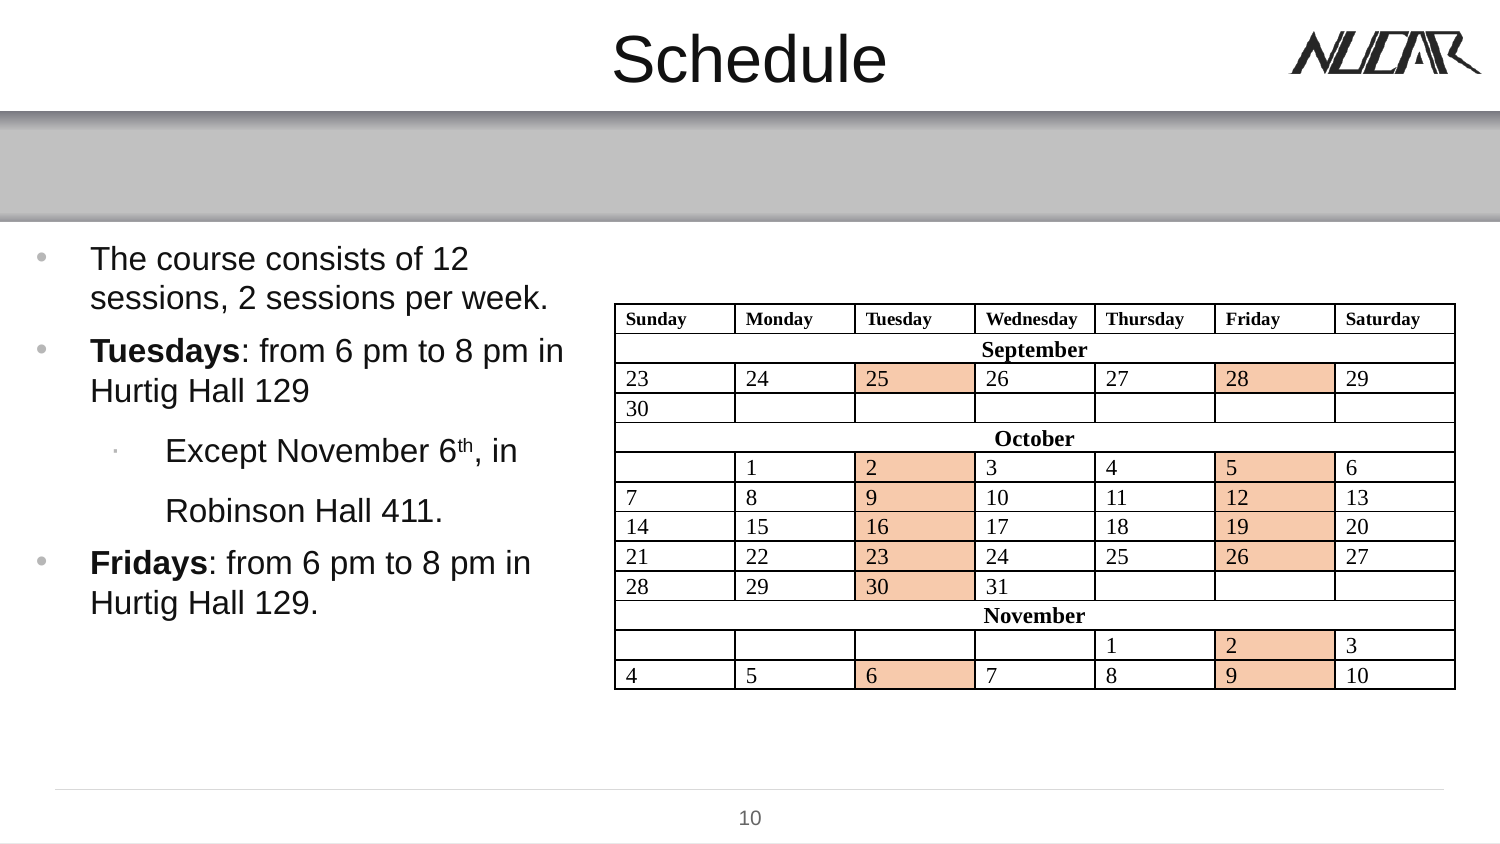

# Schedule
The course consists of 12 sessions, 2 sessions per week.
Tuesdays: from 6 pm to 8 pm in Hurtig Hall 129
Except November 6th, in Robinson Hall 411.
Fridays: from 6 pm to 8 pm in Hurtig Hall 129.

| Sunday | Monday | Tuesday | Wednesday | Thursday | Friday | Saturday |
| --- | --- | --- | --- | --- | --- | --- |
| September |  |  |  |  |  |  |
| 23 | 24 | 25 | 26 | 27 | 28 | 29 |
| 30 |  |  |  |  |  |  |
| October |  |  |  |  |  |  |
|  | 1 | 2 | 3 | 4 | 5 | 6 |
| 7 | 8 | 9 | 10 | 11 | 12 | 13 |
| 14 | 15 | 16 | 17 | 18 | 19 | 20 |
| 21 | 22 | 23 | 24 | 25 | 26 | 27 |
| 28 | 29 | 30 | 31 |  |  |  |
| November |  |  |  |  |  |  |
|  |  |  |  | 1 | 2 | 3 |
| 4 | 5 | 6 | 7 | 8 | 9 | 10 |
10